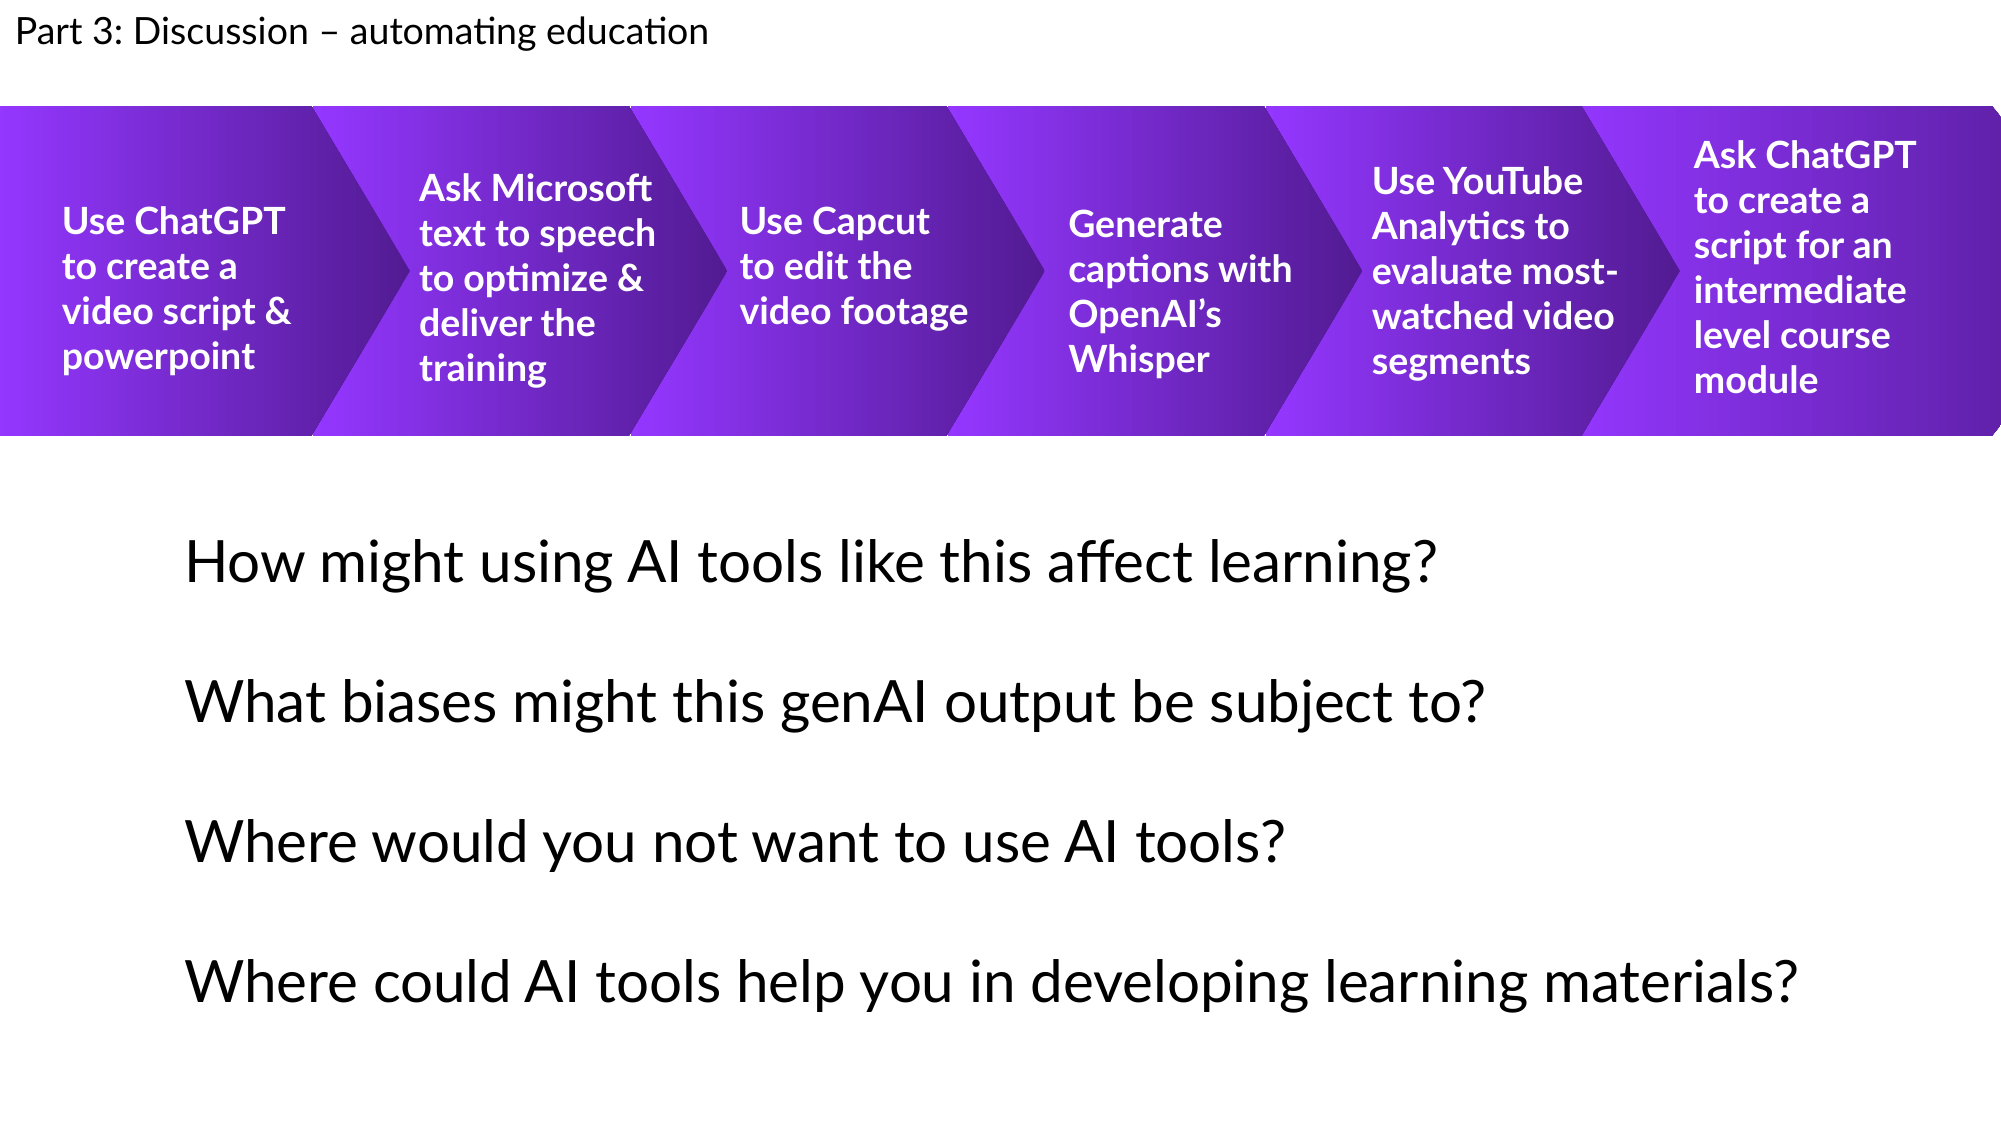

Part 3: Discussion – automating education

Ask ChatGPT
to create a
script for an intermediate level course module
Use YouTube Analytics to evaluate most-watched video segments
Ask Microsoft text to speech to optimize & deliver the training
Use Capcut to edit the video footage
Use ChatGPT to create a video script & powerpoint
Generate captions with OpenAI’s Whisper
How might using AI tools like this affect learning?

What biases might this genAI output be subject to?

Where would you not want to use AI tools?

Where could AI tools help you in developing learning materials?